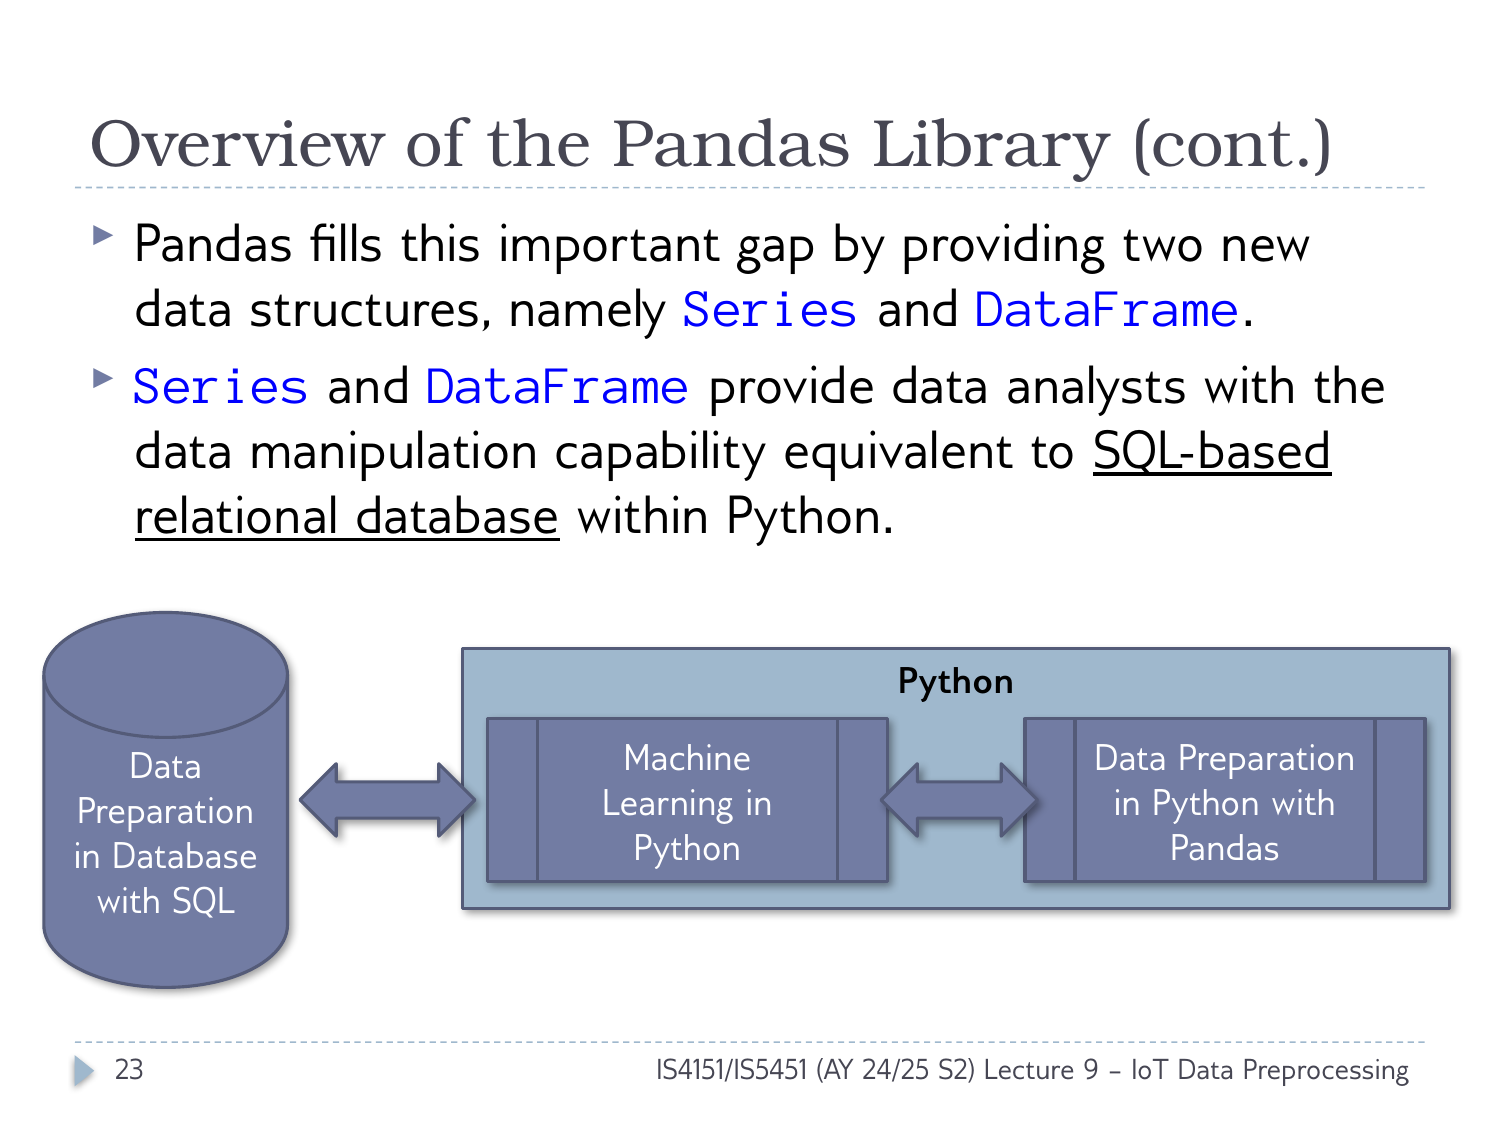

# Overview of the Pandas Library (cont.)
Pandas fills this important gap by providing two new data structures, namely Series and DataFrame.
Series and DataFrame provide data analysts with the data manipulation capability equivalent to SQL-based relational database within Python.
Data Preparation in Database with SQL
Python
Machine Learning in Python
Data Preparation in Python with Pandas

23
IS4151/IS5451 (AY 24/25 S2) Lecture 9 – IoT Data Preprocessing